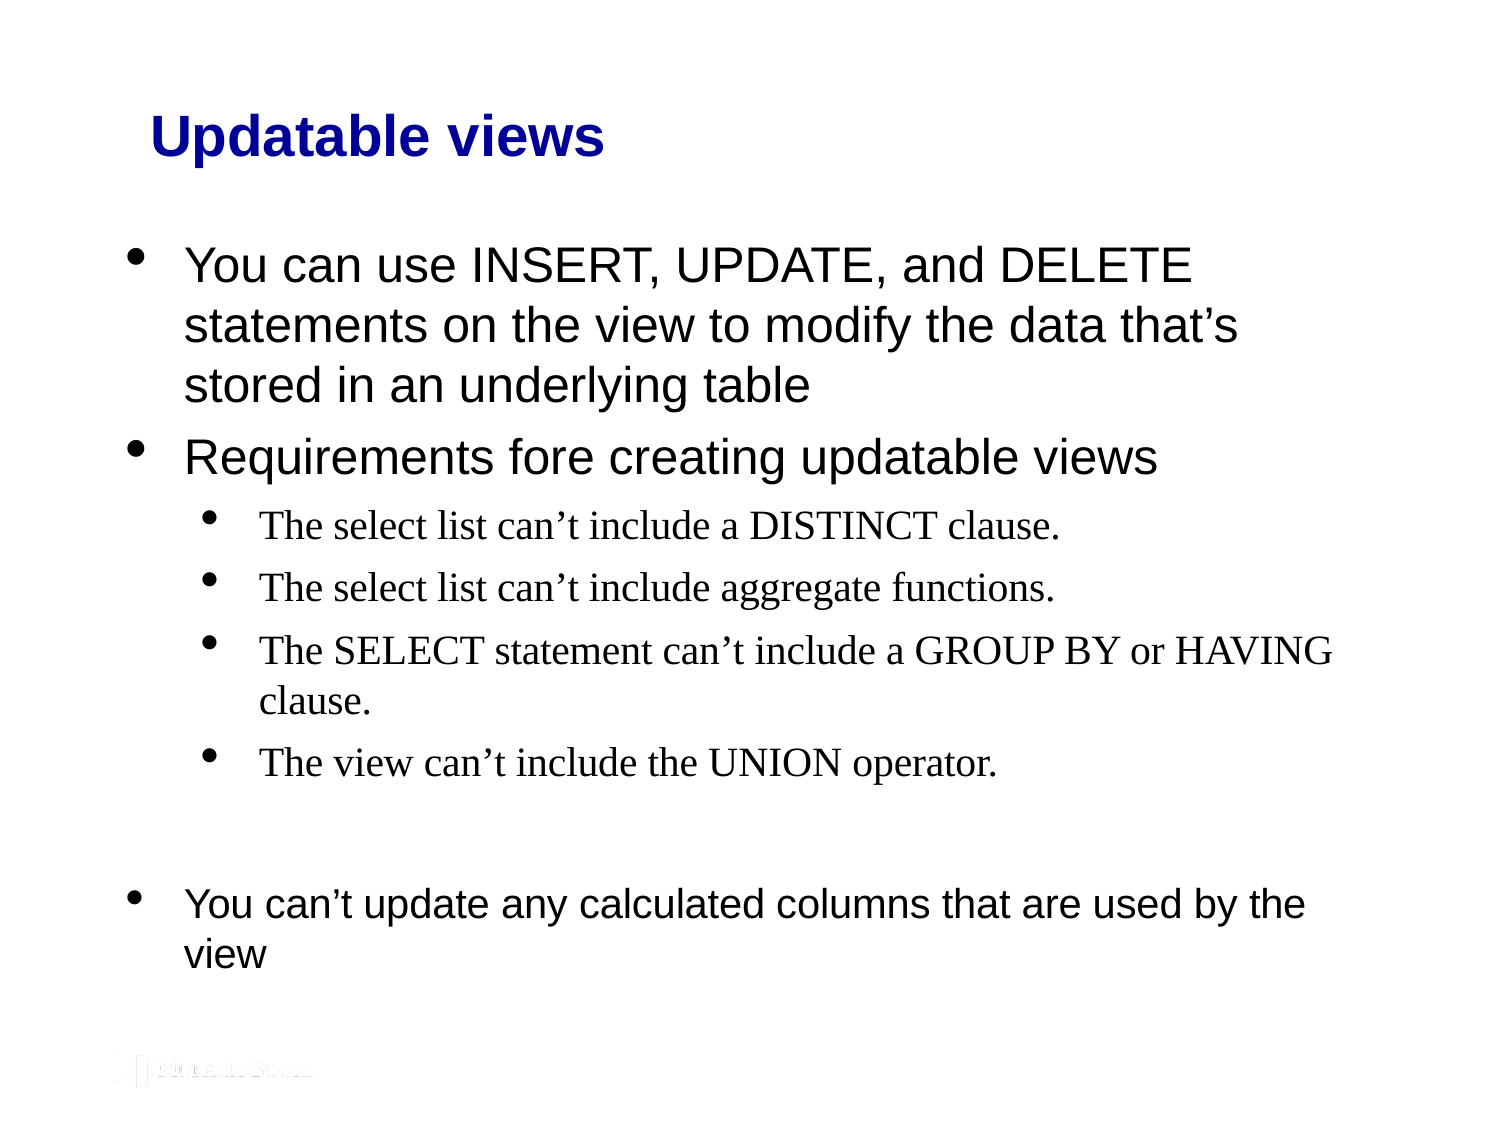

# Updatable views
You can use INSERT, UPDATE, and DELETE statements on the view to modify the data that’s stored in an underlying table
Requirements fore creating updatable views
The select list can’t include a DISTINCT clause.
The select list can’t include aggregate functions.
The SELECT statement can’t include a GROUP BY or HAVING clause.
The view can’t include the UNION operator.

You can’t update any calculated columns that are used by the view

© 2019, Mike Murach & Associates, Inc.
Murach’s MySQL 3rd Edition

C12, Slide 113